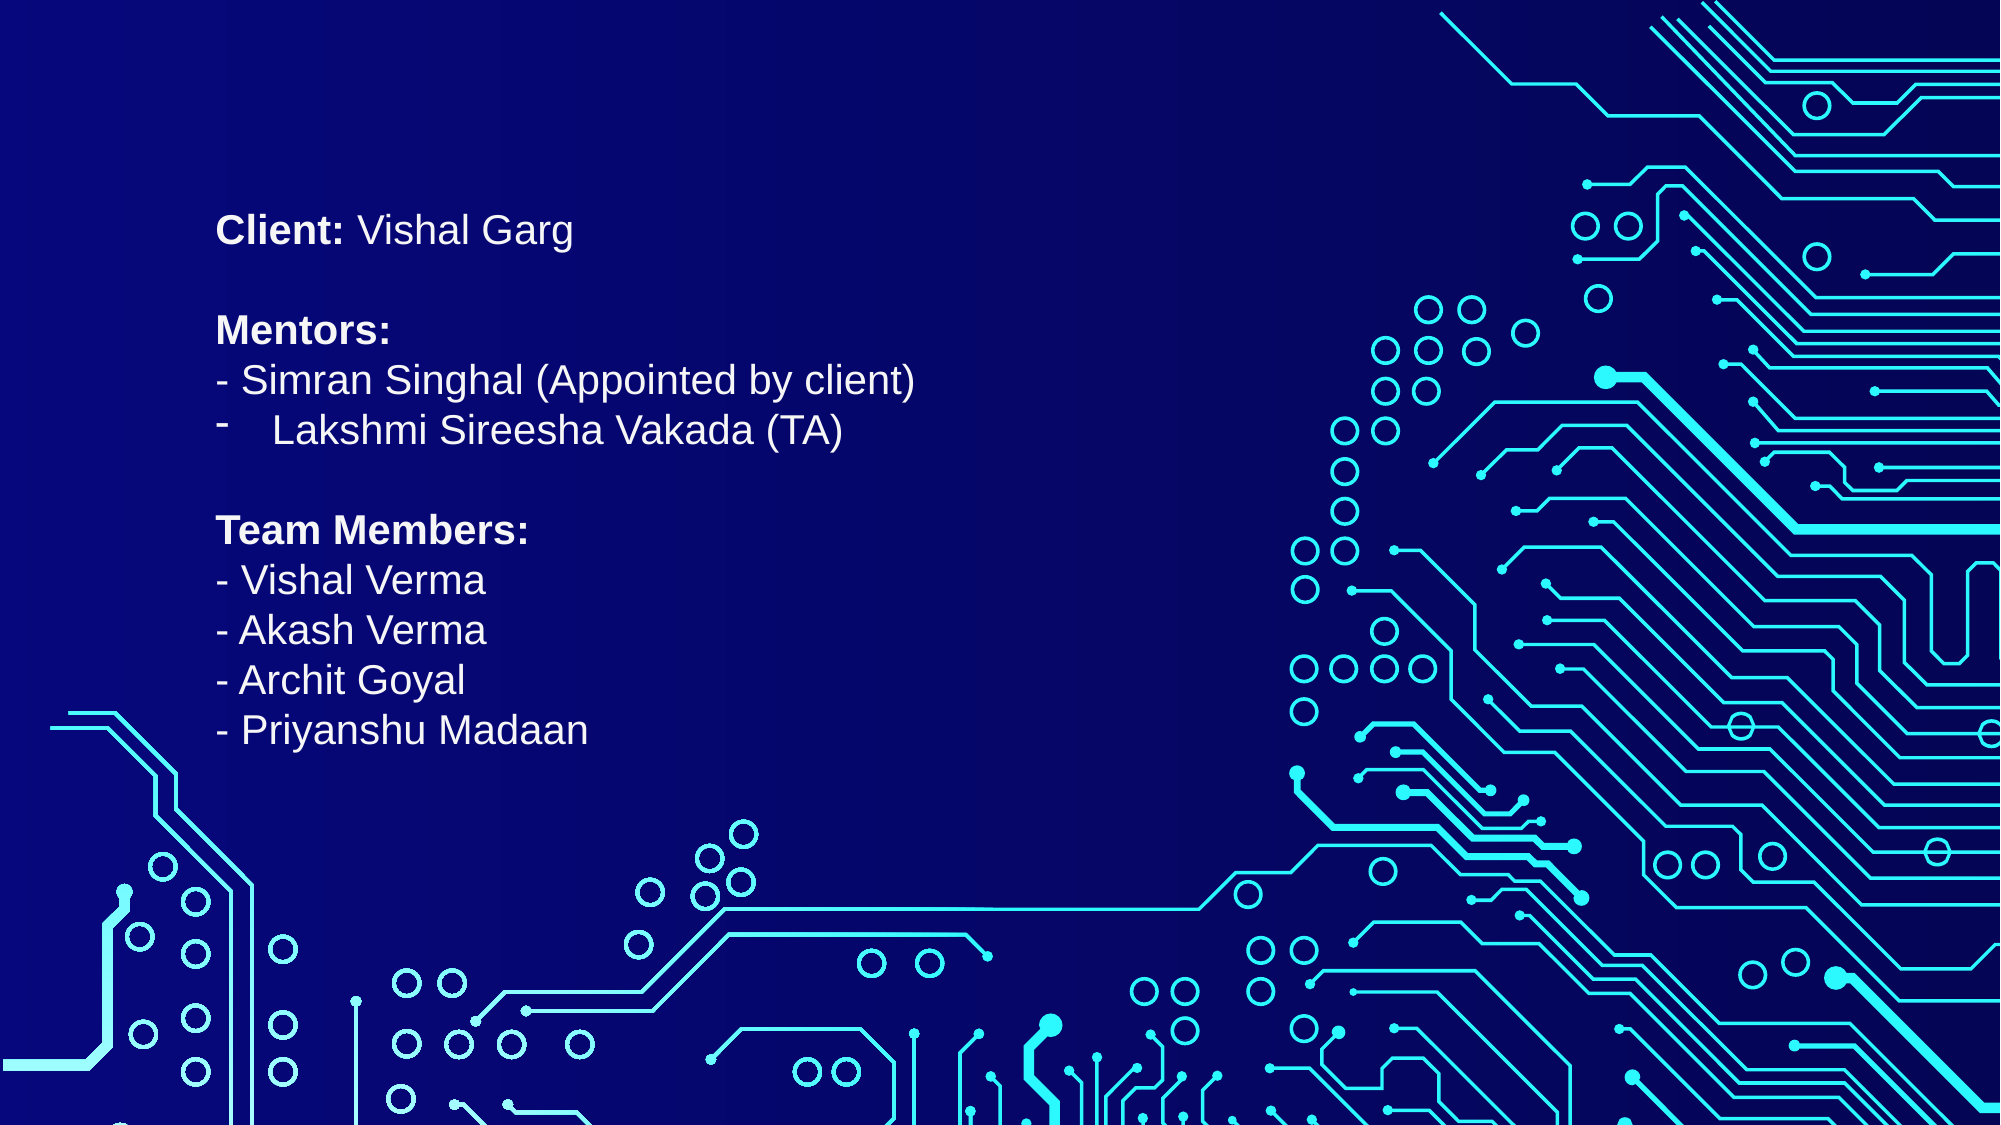

Client: Vishal Garg

Mentors:
- Simran Singhal (Appointed by client)
Lakshmi Sireesha Vakada (TA)

Team Members:
- Vishal Verma
- Akash Verma
- Archit Goyal
- Priyanshu Madaan